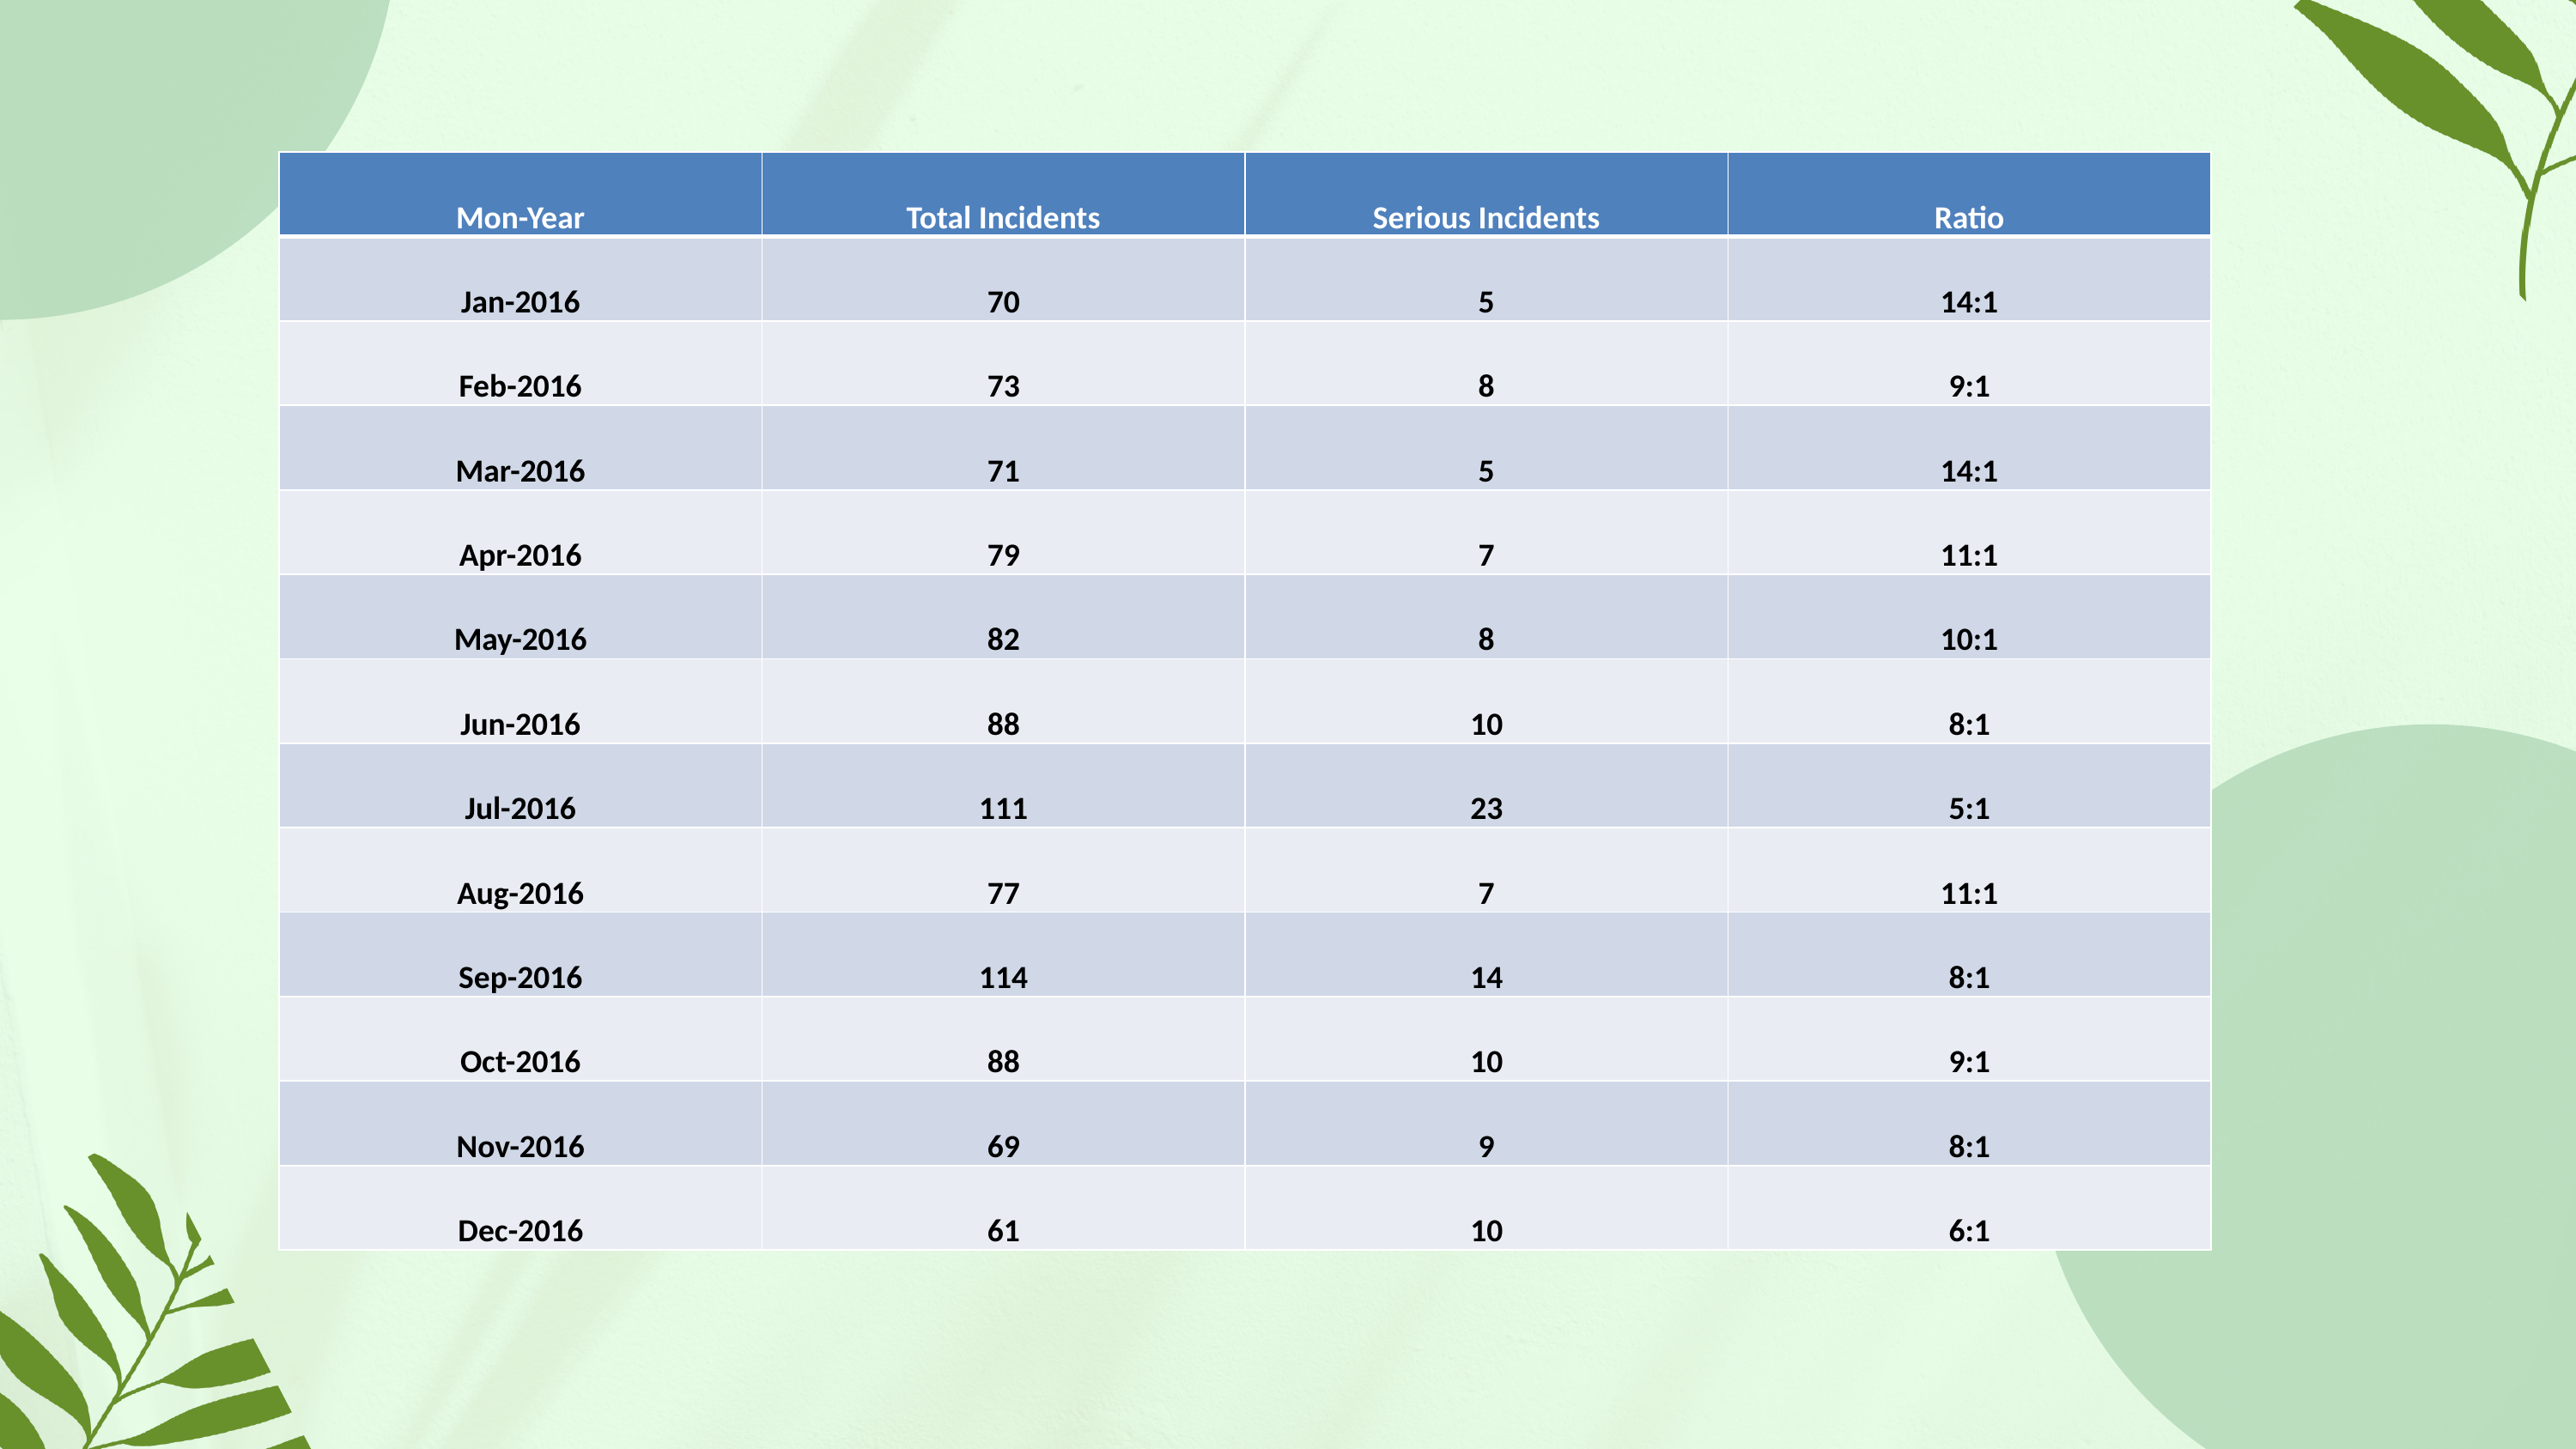

| Mon-Year | Total Incidents | Serious Incidents | Ratio |
| --- | --- | --- | --- |
| Jan-2016 | 70 | 5 | 14:1 |
| Feb-2016 | 73 | 8 | 9:1 |
| Mar-2016 | 71 | 5 | 14:1 |
| Apr-2016 | 79 | 7 | 11:1 |
| May-2016 | 82 | 8 | 10:1 |
| Jun-2016 | 88 | 10 | 8:1 |
| Jul-2016 | 111 | 23 | 5:1 |
| Aug-2016 | 77 | 7 | 11:1 |
| Sep-2016 | 114 | 14 | 8:1 |
| Oct-2016 | 88 | 10 | 9:1 |
| Nov-2016 | 69 | 9 | 8:1 |
| Dec-2016 | 61 | 10 | 6:1 |